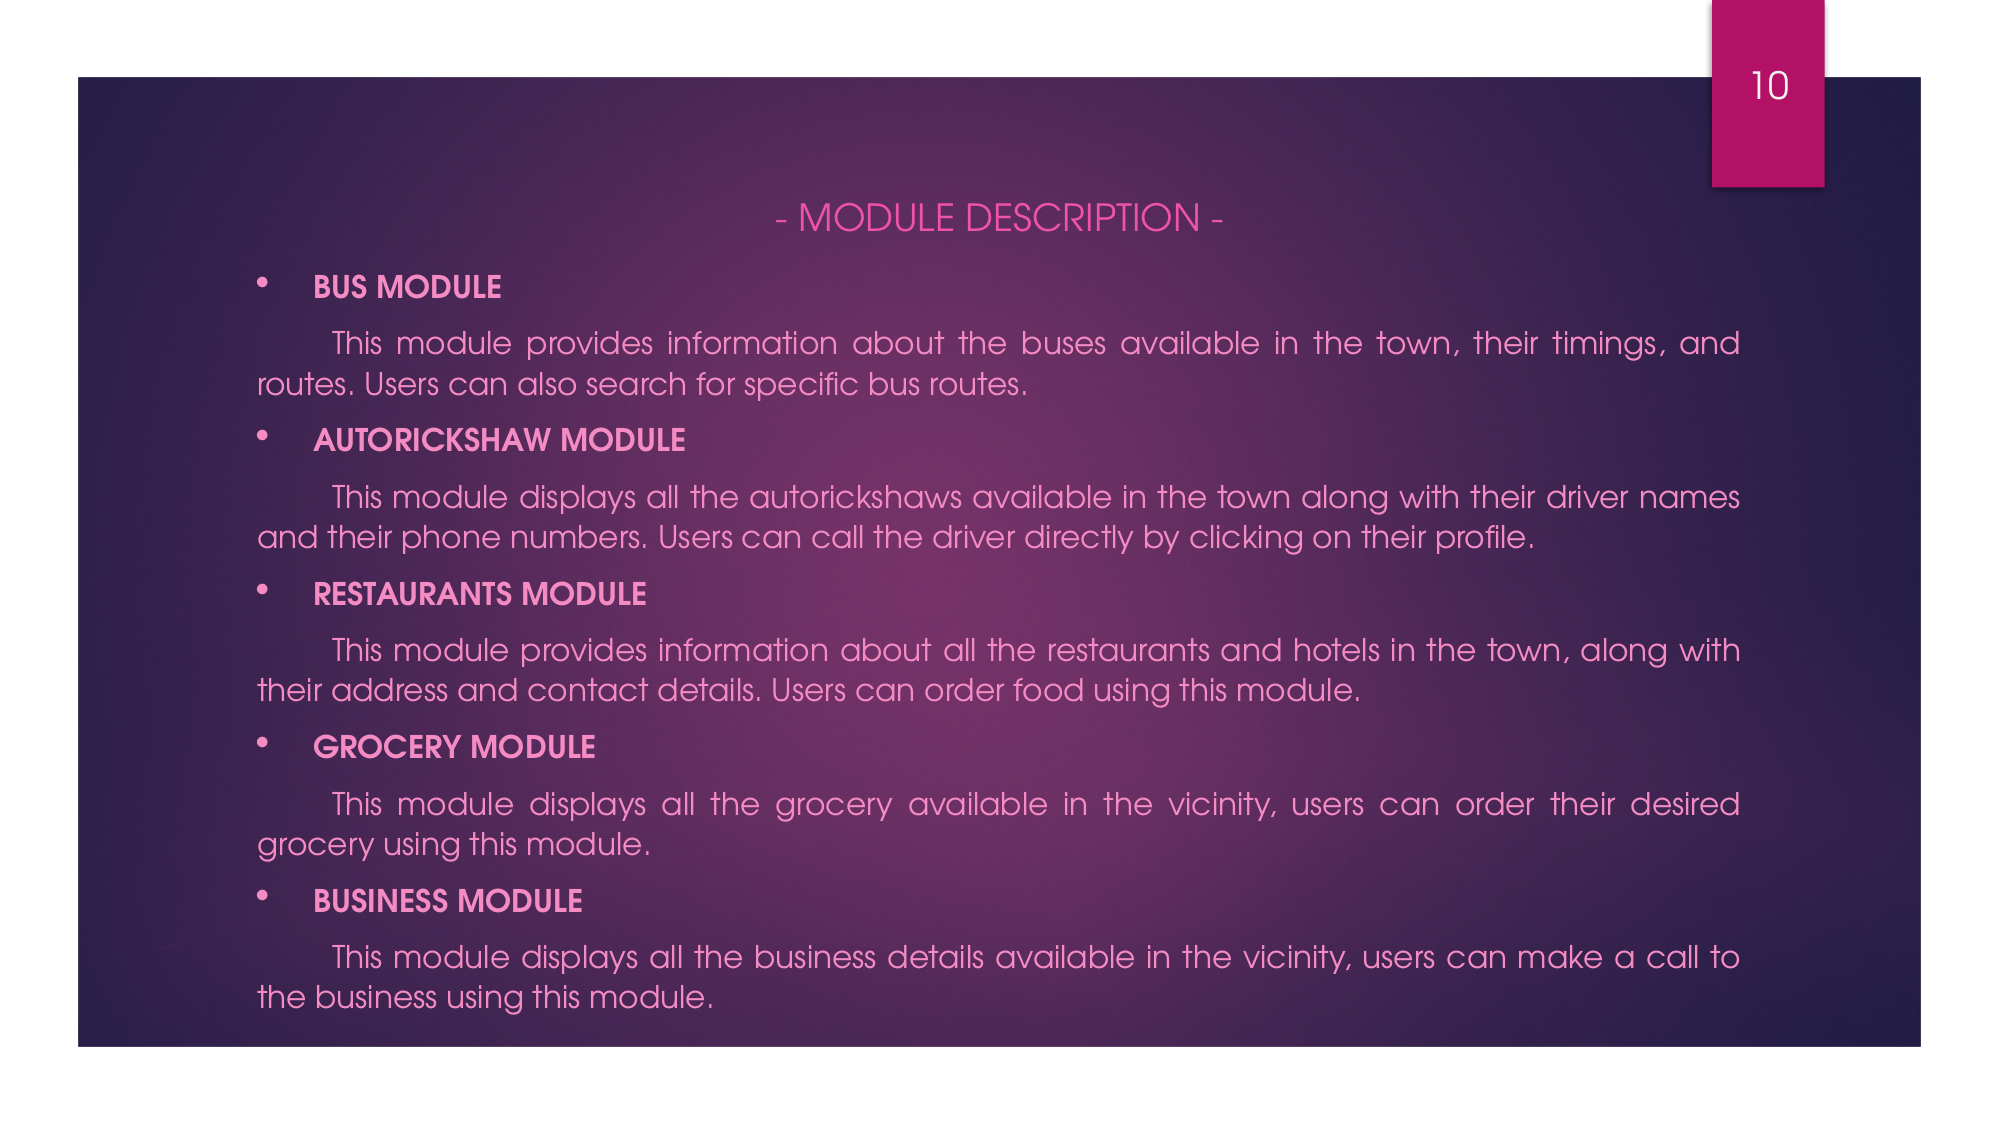

10
- Module description -
BUS MODULE
This module provides information about the buses available in the town, their timings, and routes. Users can also search for specific bus routes.
AUTORICKSHAW MODULE
This module displays all the autorickshaws available in the town along with their driver names and their phone numbers. Users can call the driver directly by clicking on their profile.
RESTAURANTS MODULE
This module provides information about all the restaurants and hotels in the town, along with their address and contact details. Users can order food using this module.
GROCERY MODULE
This module displays all the grocery available in the vicinity, users can order their desired grocery using this module.
BUSINESS MODULE
This module displays all the business details available in the vicinity, users can make a call to the business using this module.